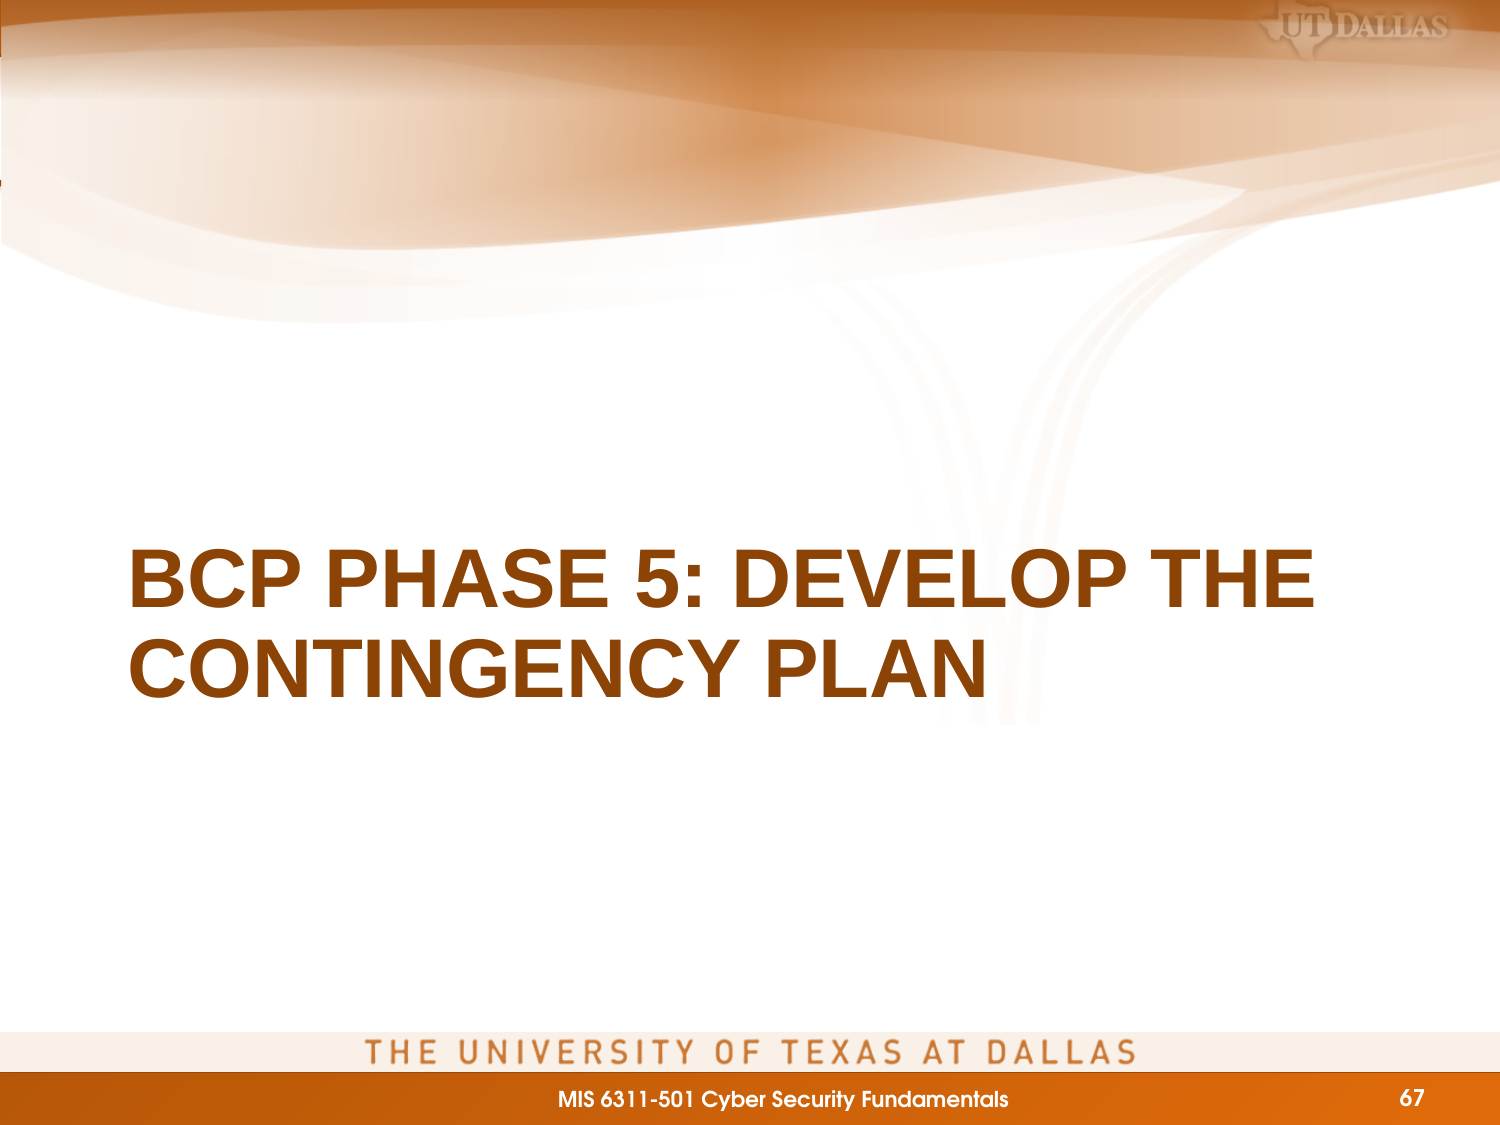

# BCP Phase 5: Develop the contingency plan

67